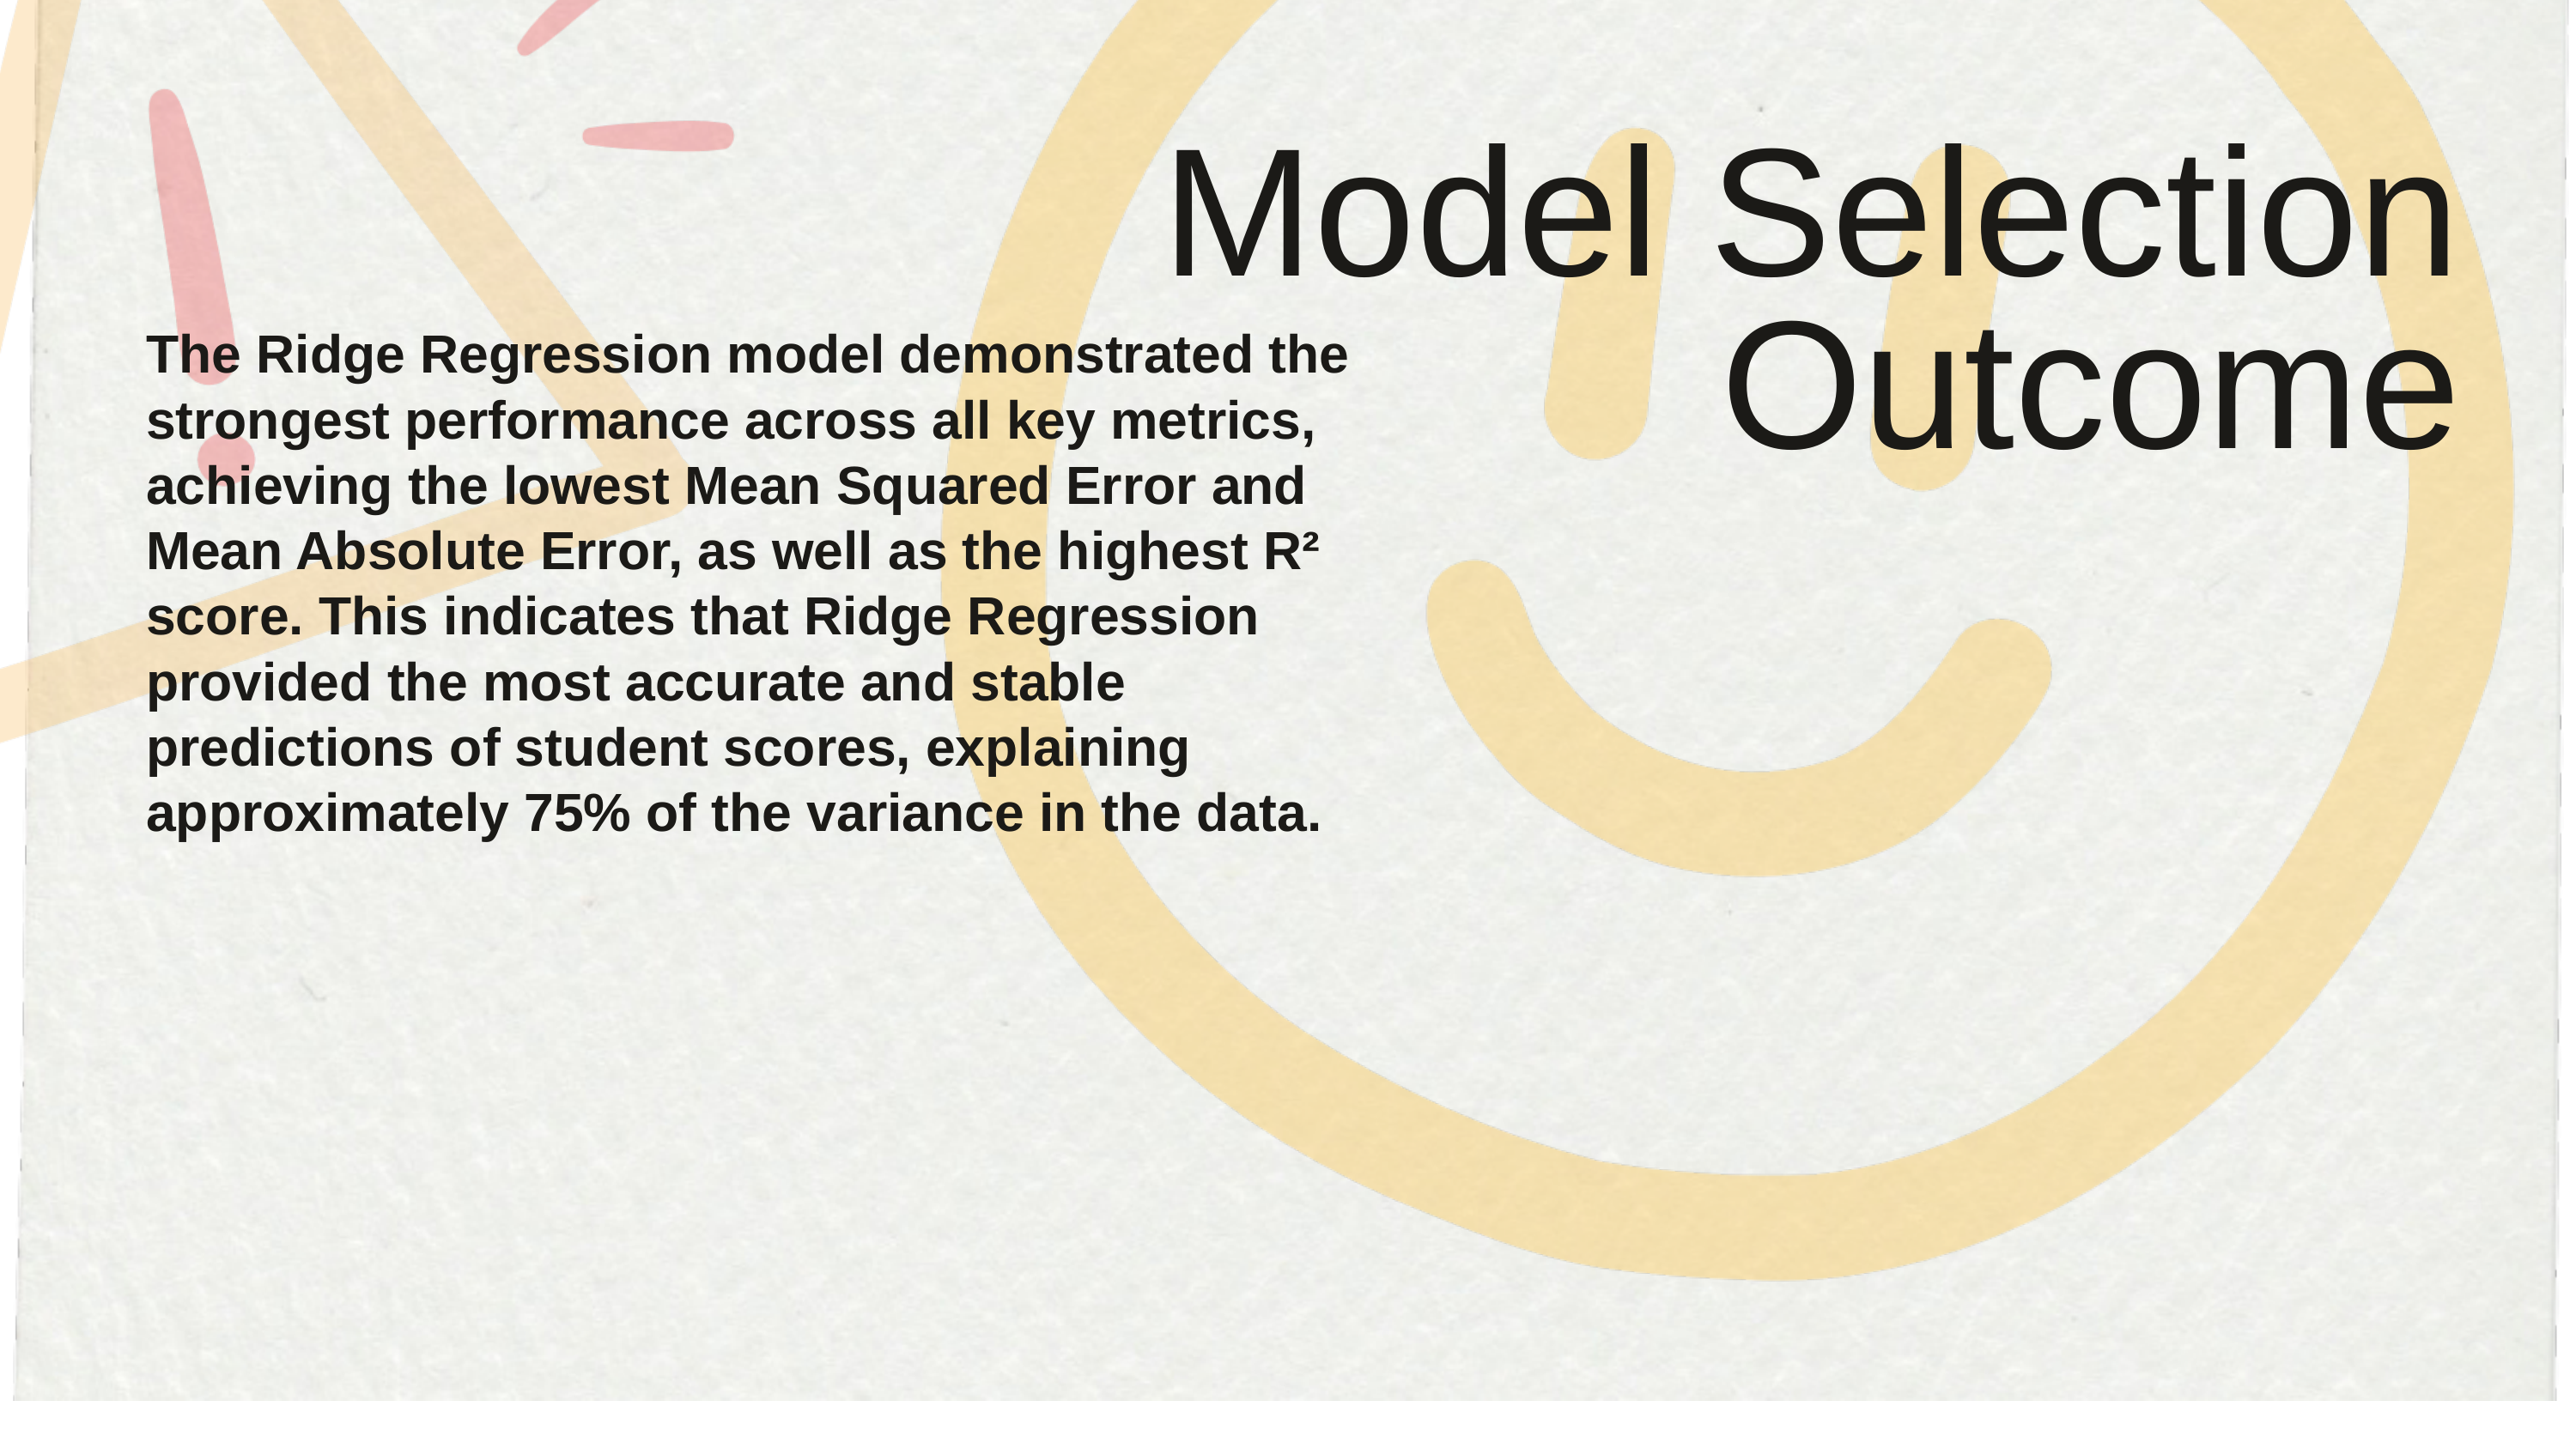

Model Selection Outcome
The Ridge Regression model demonstrated the strongest performance across all key metrics, achieving the lowest Mean Squared Error and Mean Absolute Error, as well as the highest R² score. This indicates that Ridge Regression provided the most accurate and stable predictions of student scores, explaining approximately 75% of the variance in the data.